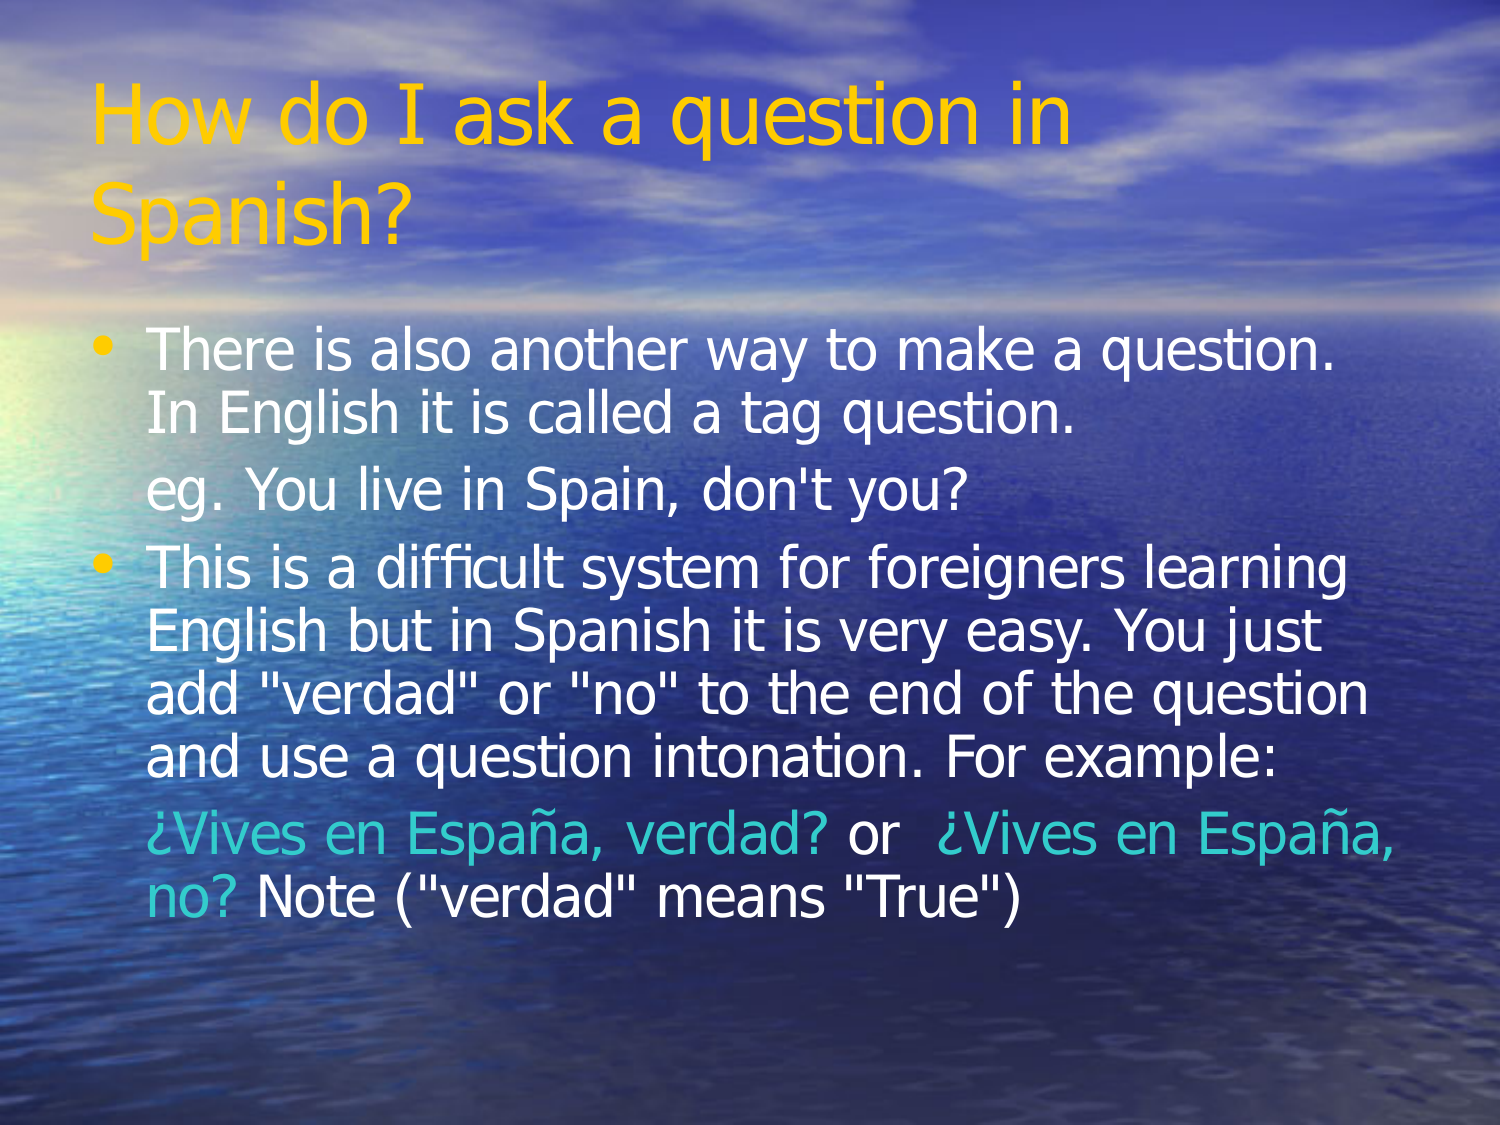

How do I ask a question in Spanish?
There is also another way to make a question. In English it is called a tag question.
	eg. You live in Spain, don't you?
This is a difficult system for foreigners learning English but in Spanish it is very easy. You just add "verdad" or "no" to the end of the question and use a question intonation. For example:
	¿Vives en España, verdad? or  ¿Vives en España, no? Note ("verdad" means "True")